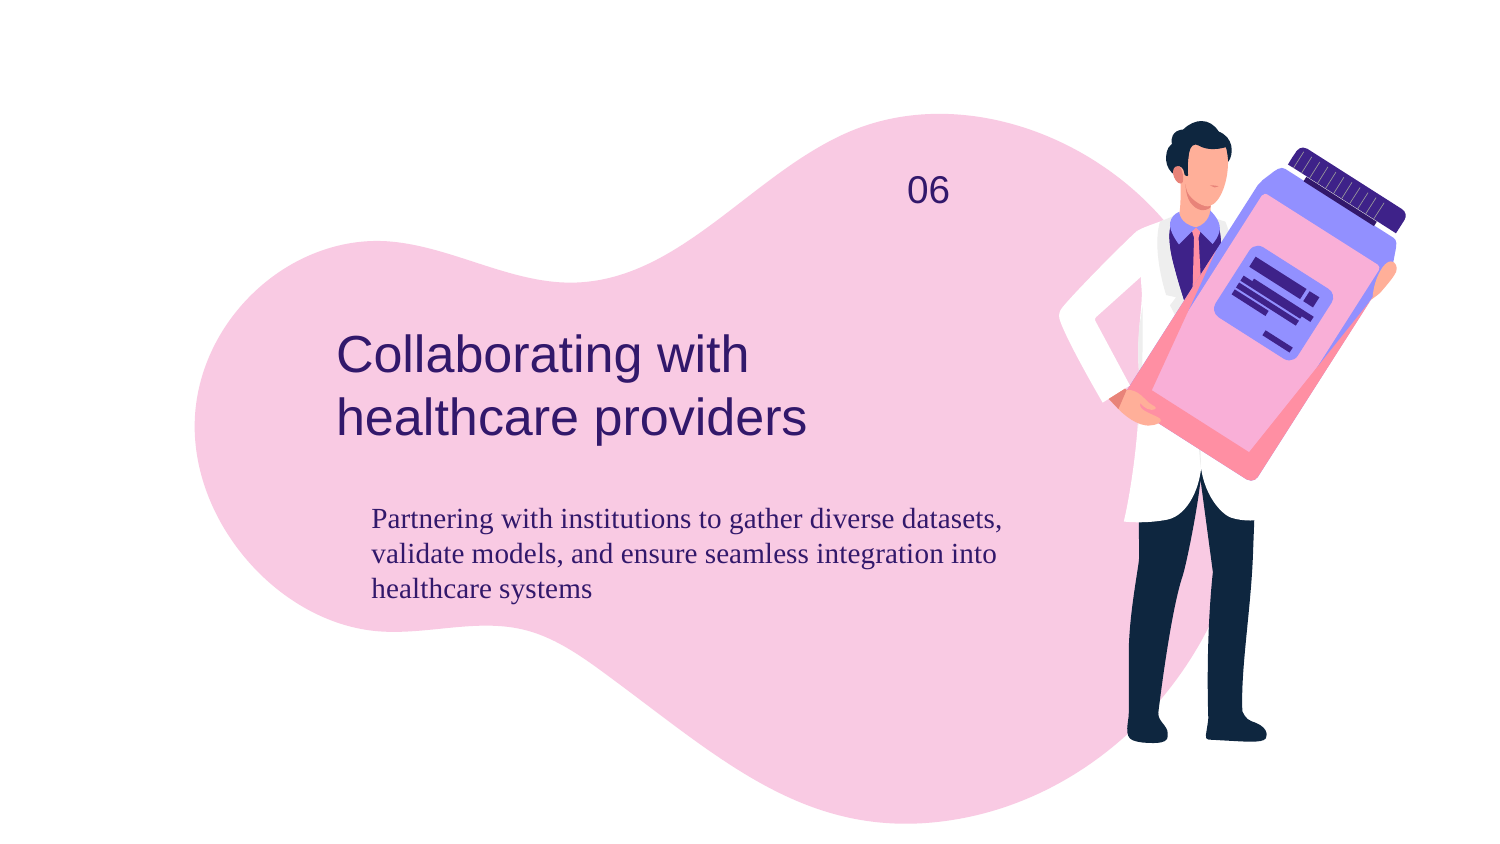

06
# Collaborating with healthcare providers
Partnering with institutions to gather diverse datasets, validate models, and ensure seamless integration into healthcare systems